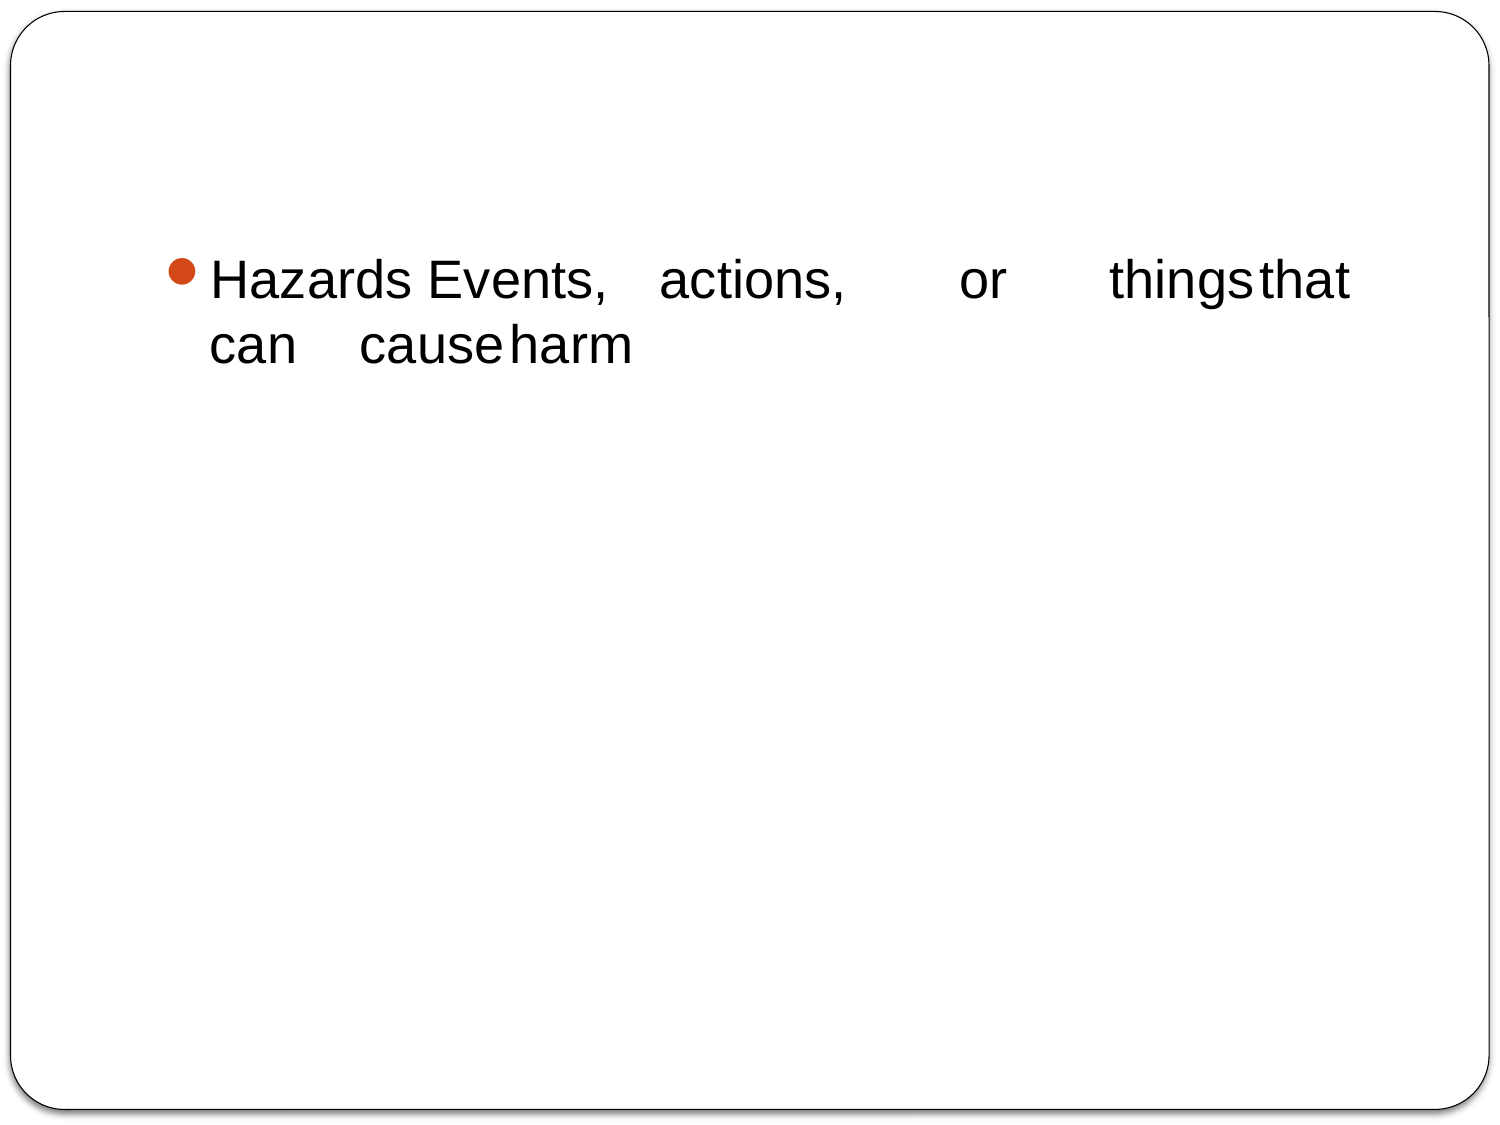

#
Hazards Events,	actions,	or	things	that	can	cause	harm